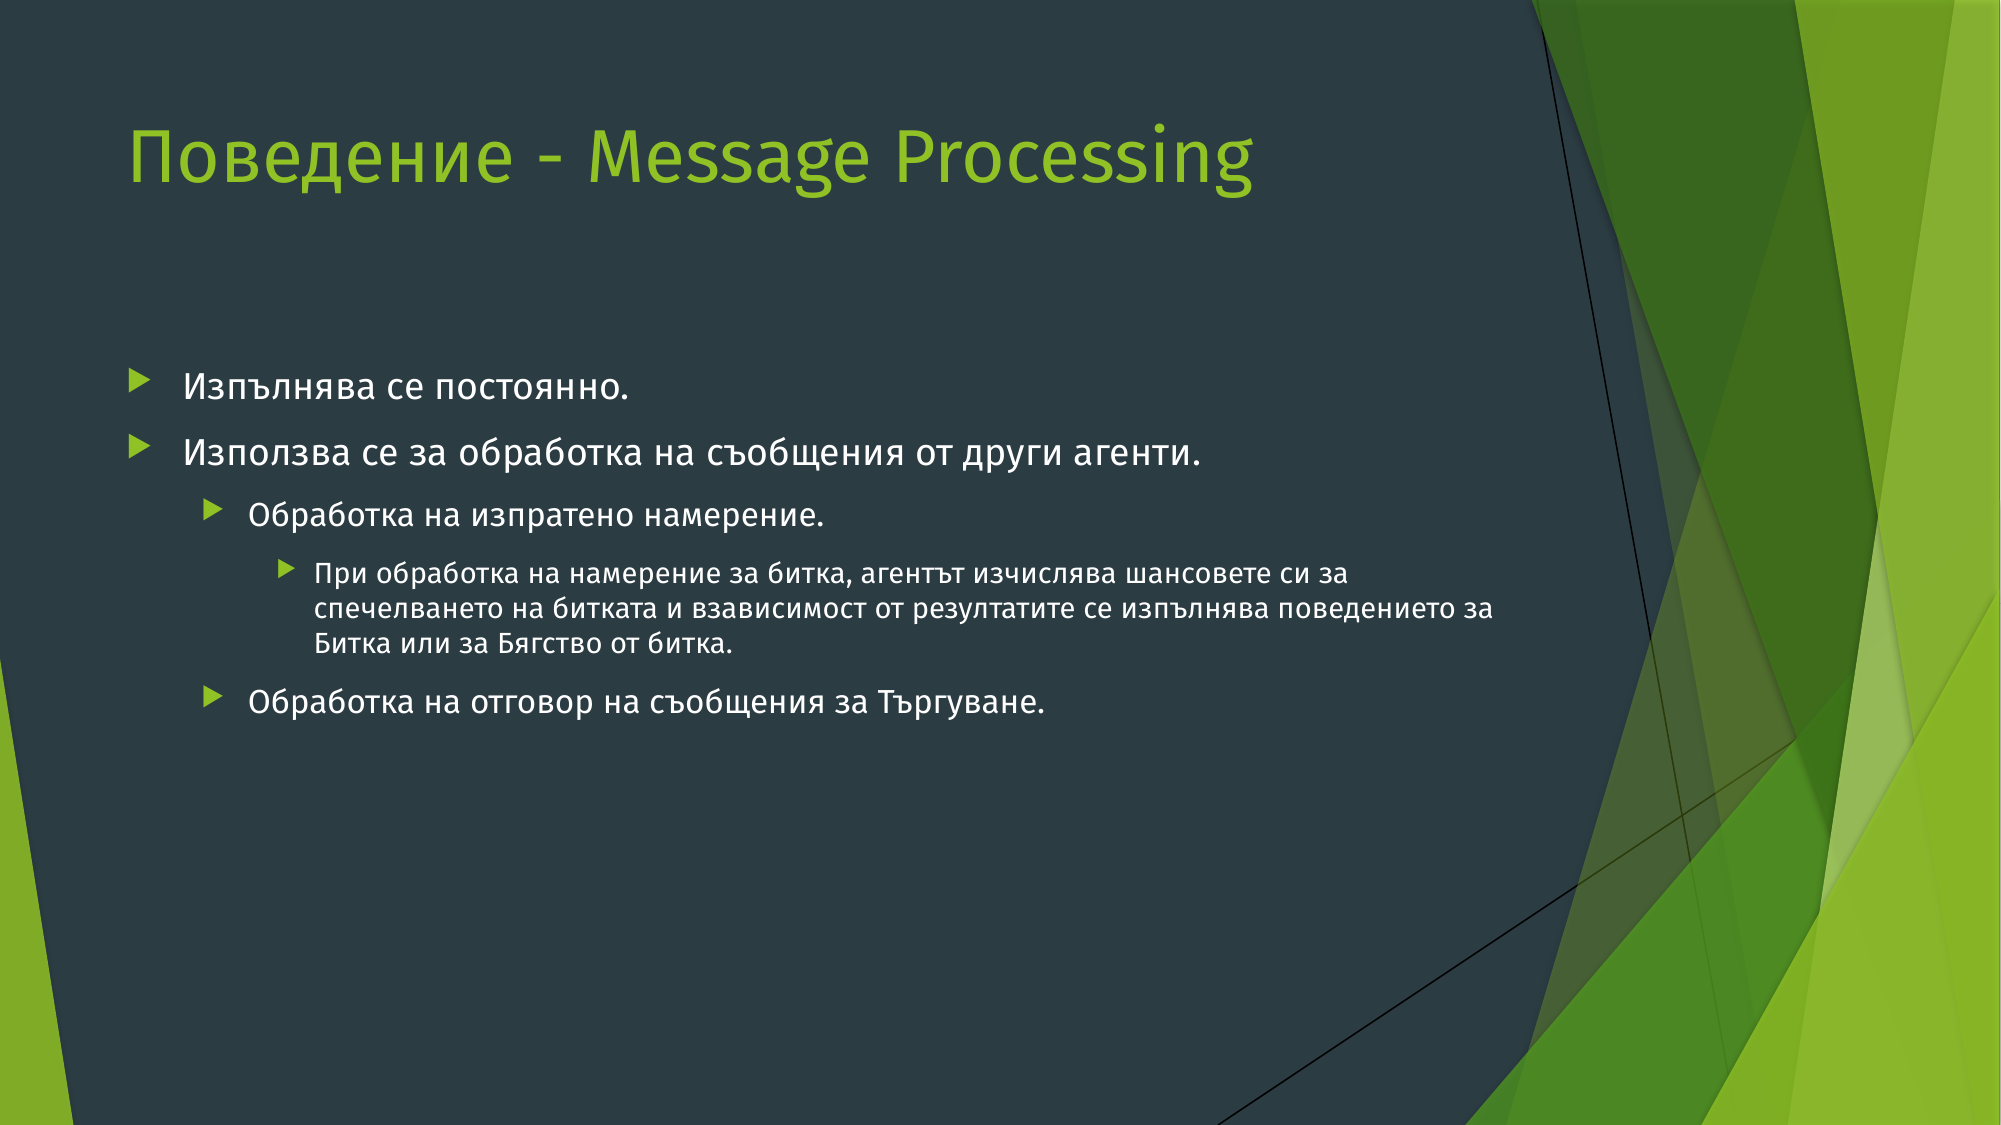

# Поведение - Message Processing
Изпълнява се постоянно.
Използва се за обработка на съобщения от други агенти.
Обработка на изпратено намерение.
При обработка на намерение за битка, агентът изчислява шансовете си за спечелването на битката и взависимост от резултатите се изпълнява поведението за Битка или за Бягство от битка.
Обработка на отговор на съобщения за Търгуване.